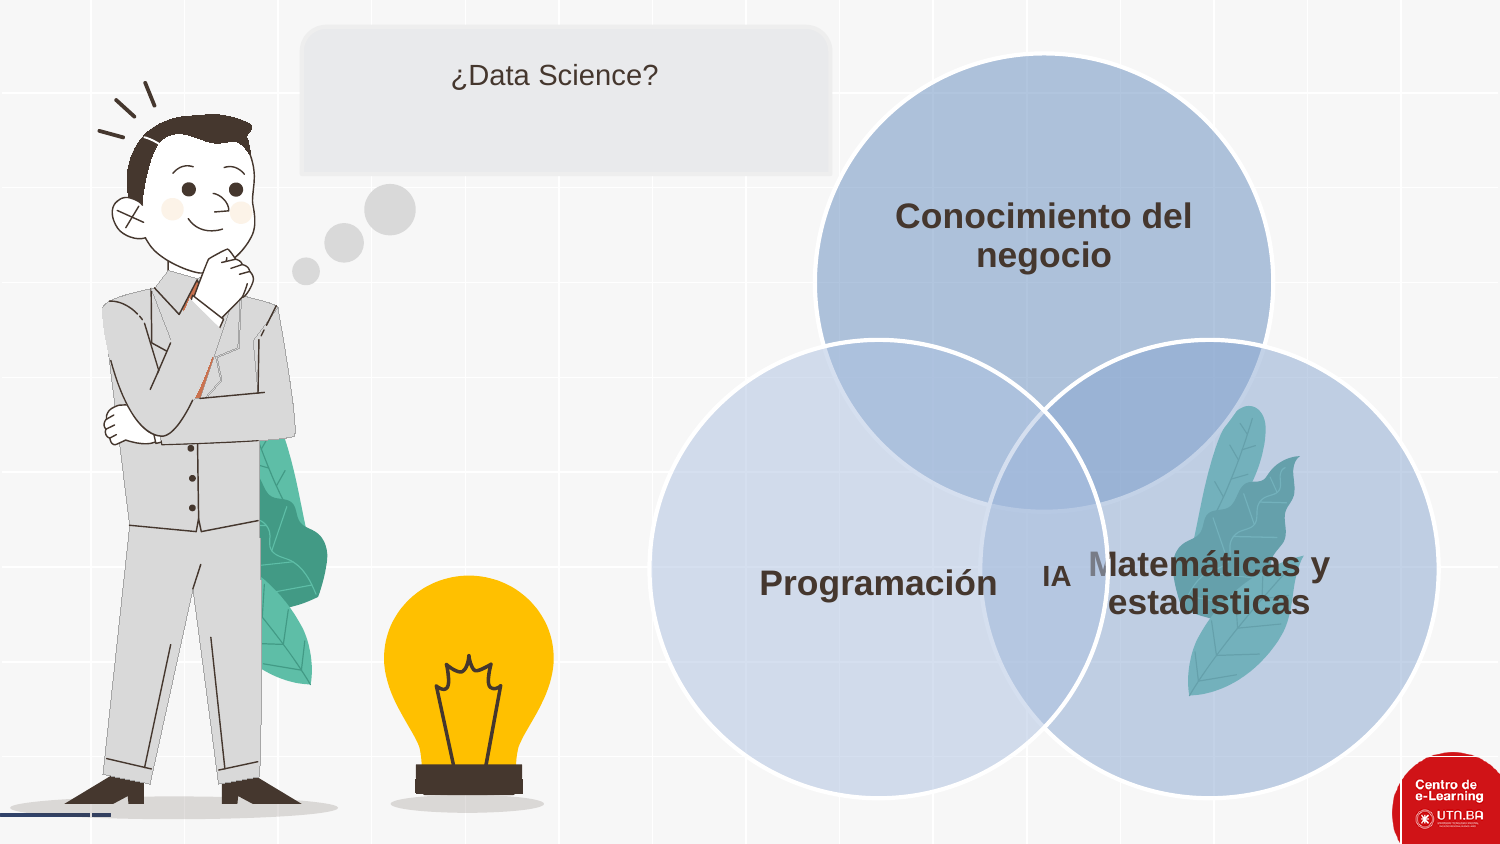

Conocimiento del negocio
Matemáticas y estadisticas
Programación
¿Data Science?

IA